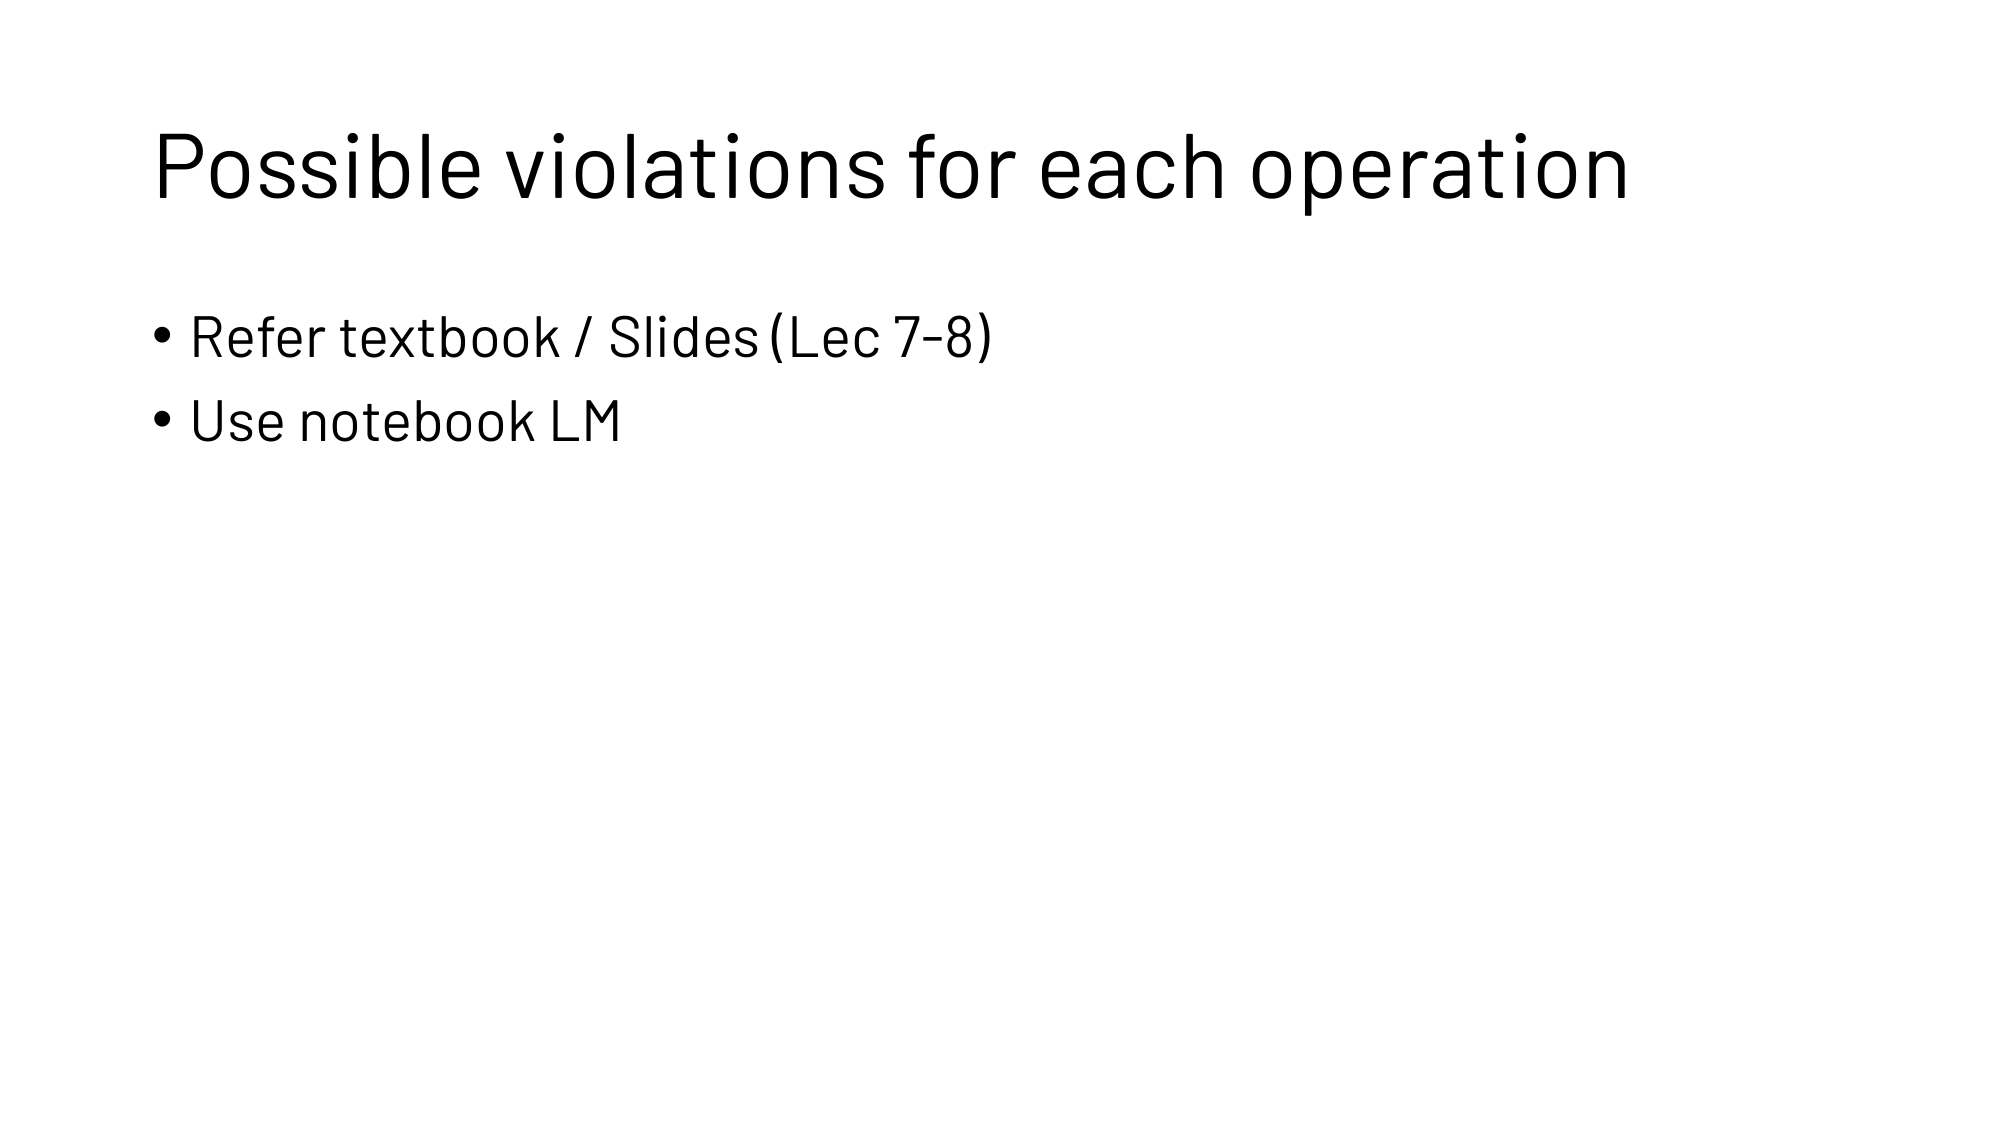

# Possible violations for each operation
Refer textbook / Slides (Lec 7-8)
Use notebook LM